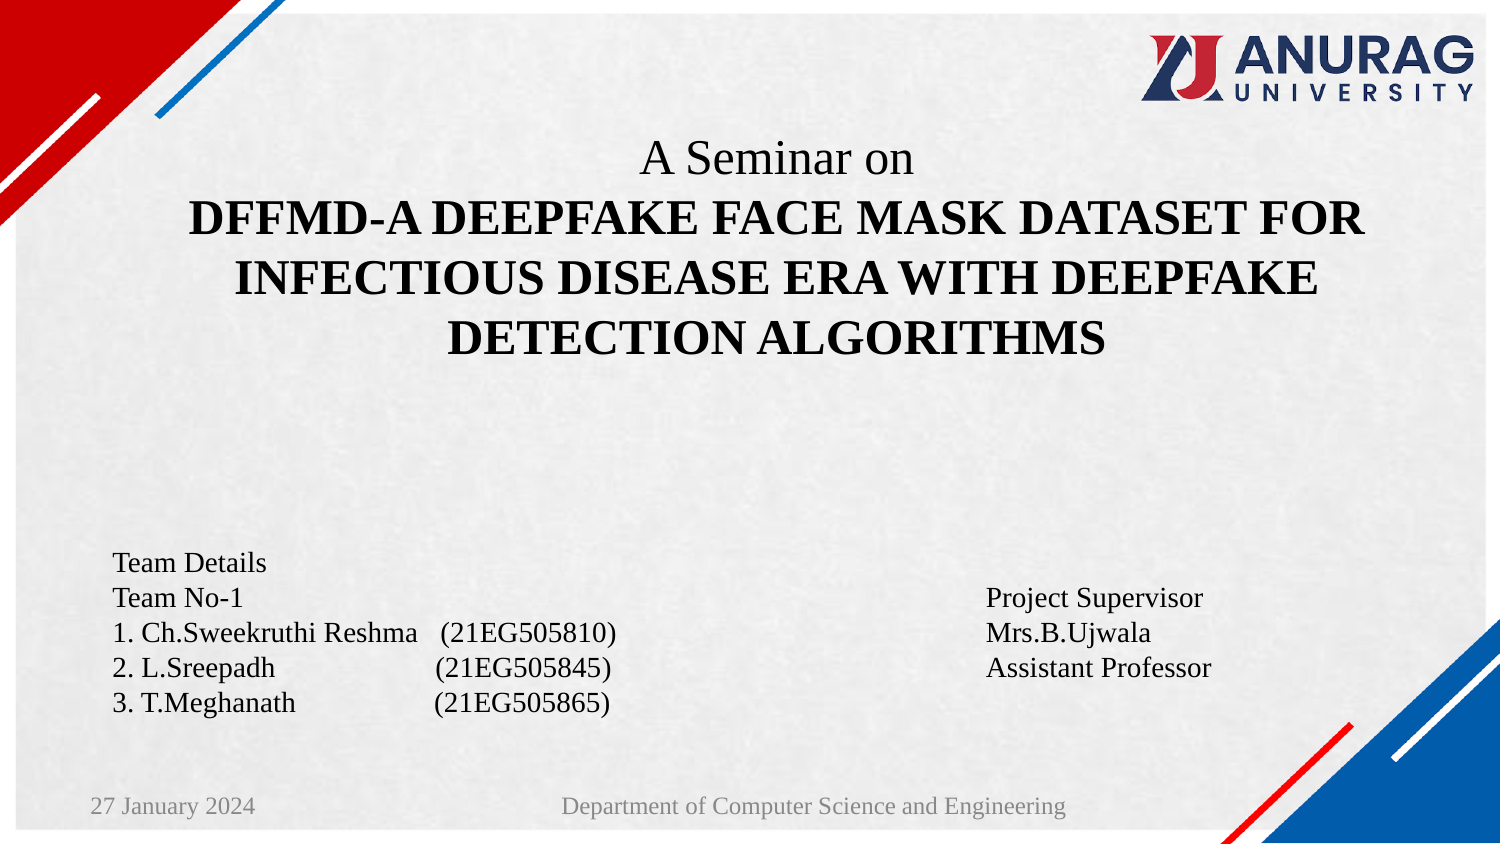

# A Seminar on DFFMD-A DEEPFAKE FACE MASK DATASET FOR INFECTIOUS DISEASE ERA WITH DEEPFAKE DETECTION ALGORITHMS

Team Details
Team No-1
1. Ch.Sweekruthi Reshma   (21EG505810)
2. L.Sreepadh                      (21EG505845)
3. T.Meghanath                   (21EG505865)
Project Supervisor
Mrs.B.Ujwala
Assistant Professor
27 January 2024
1
Department of Computer Science and Engineering